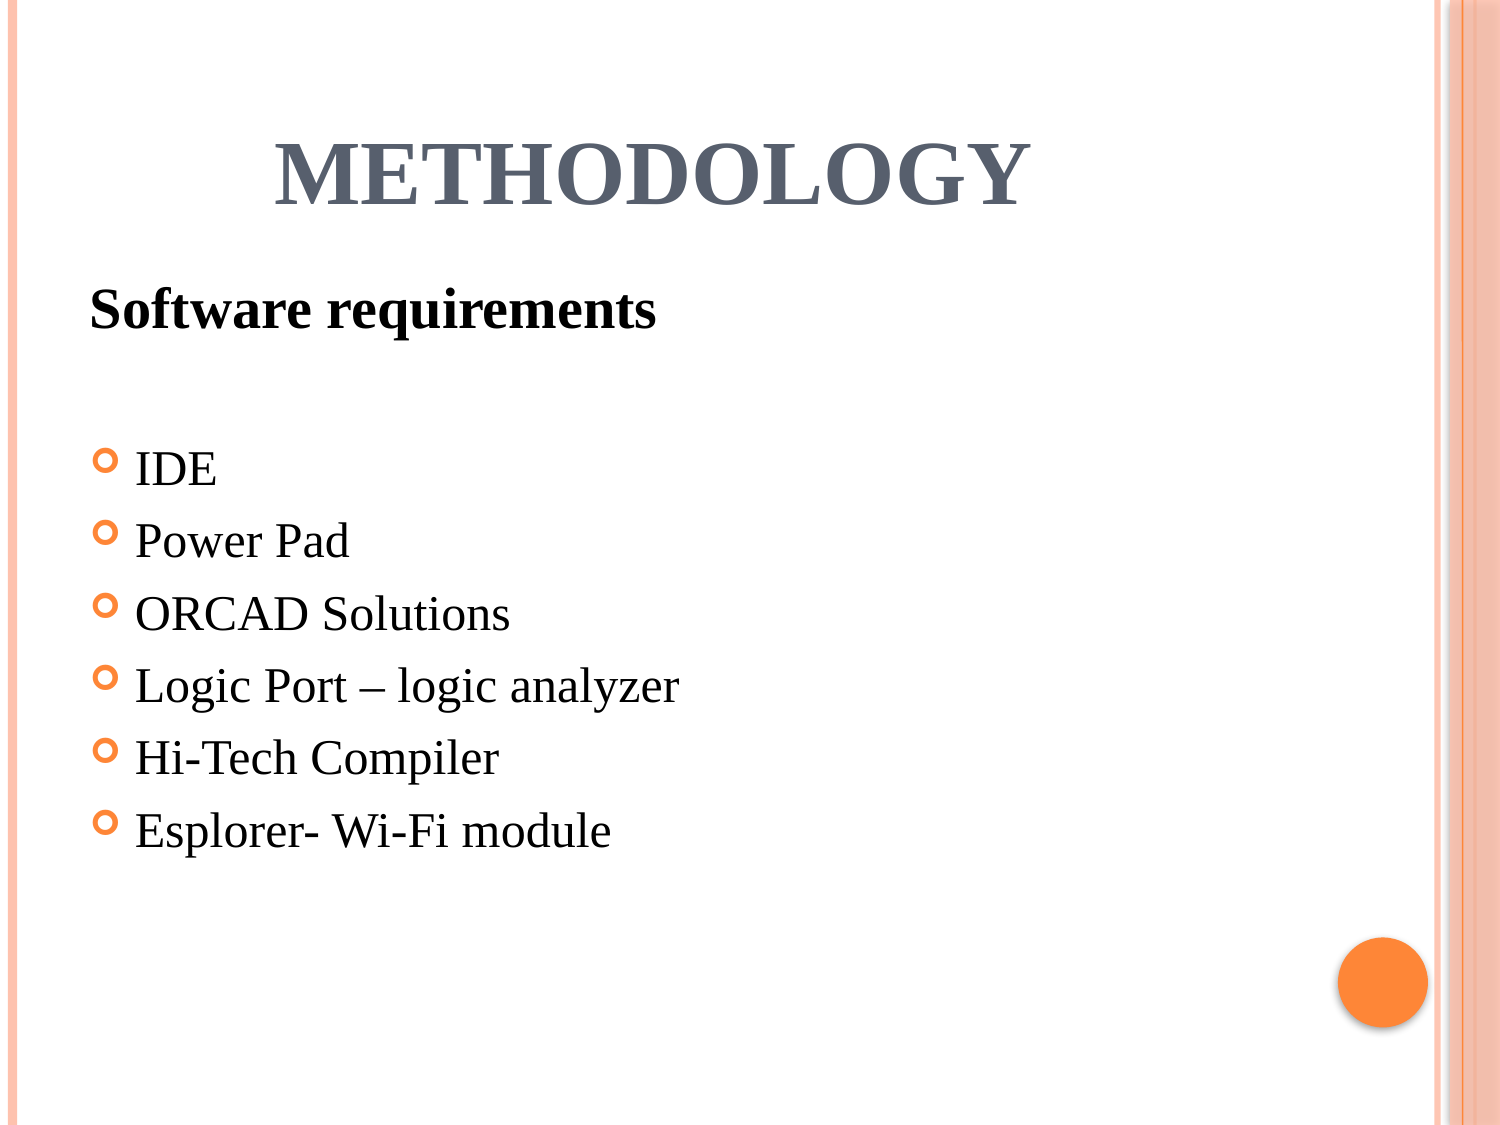

# METHODOLOGY
Software requirements

IDE
Power Pad
ORCAD Solutions
Logic Port – logic analyzer
Hi-Tech Compiler
Esplorer- Wi-Fi module